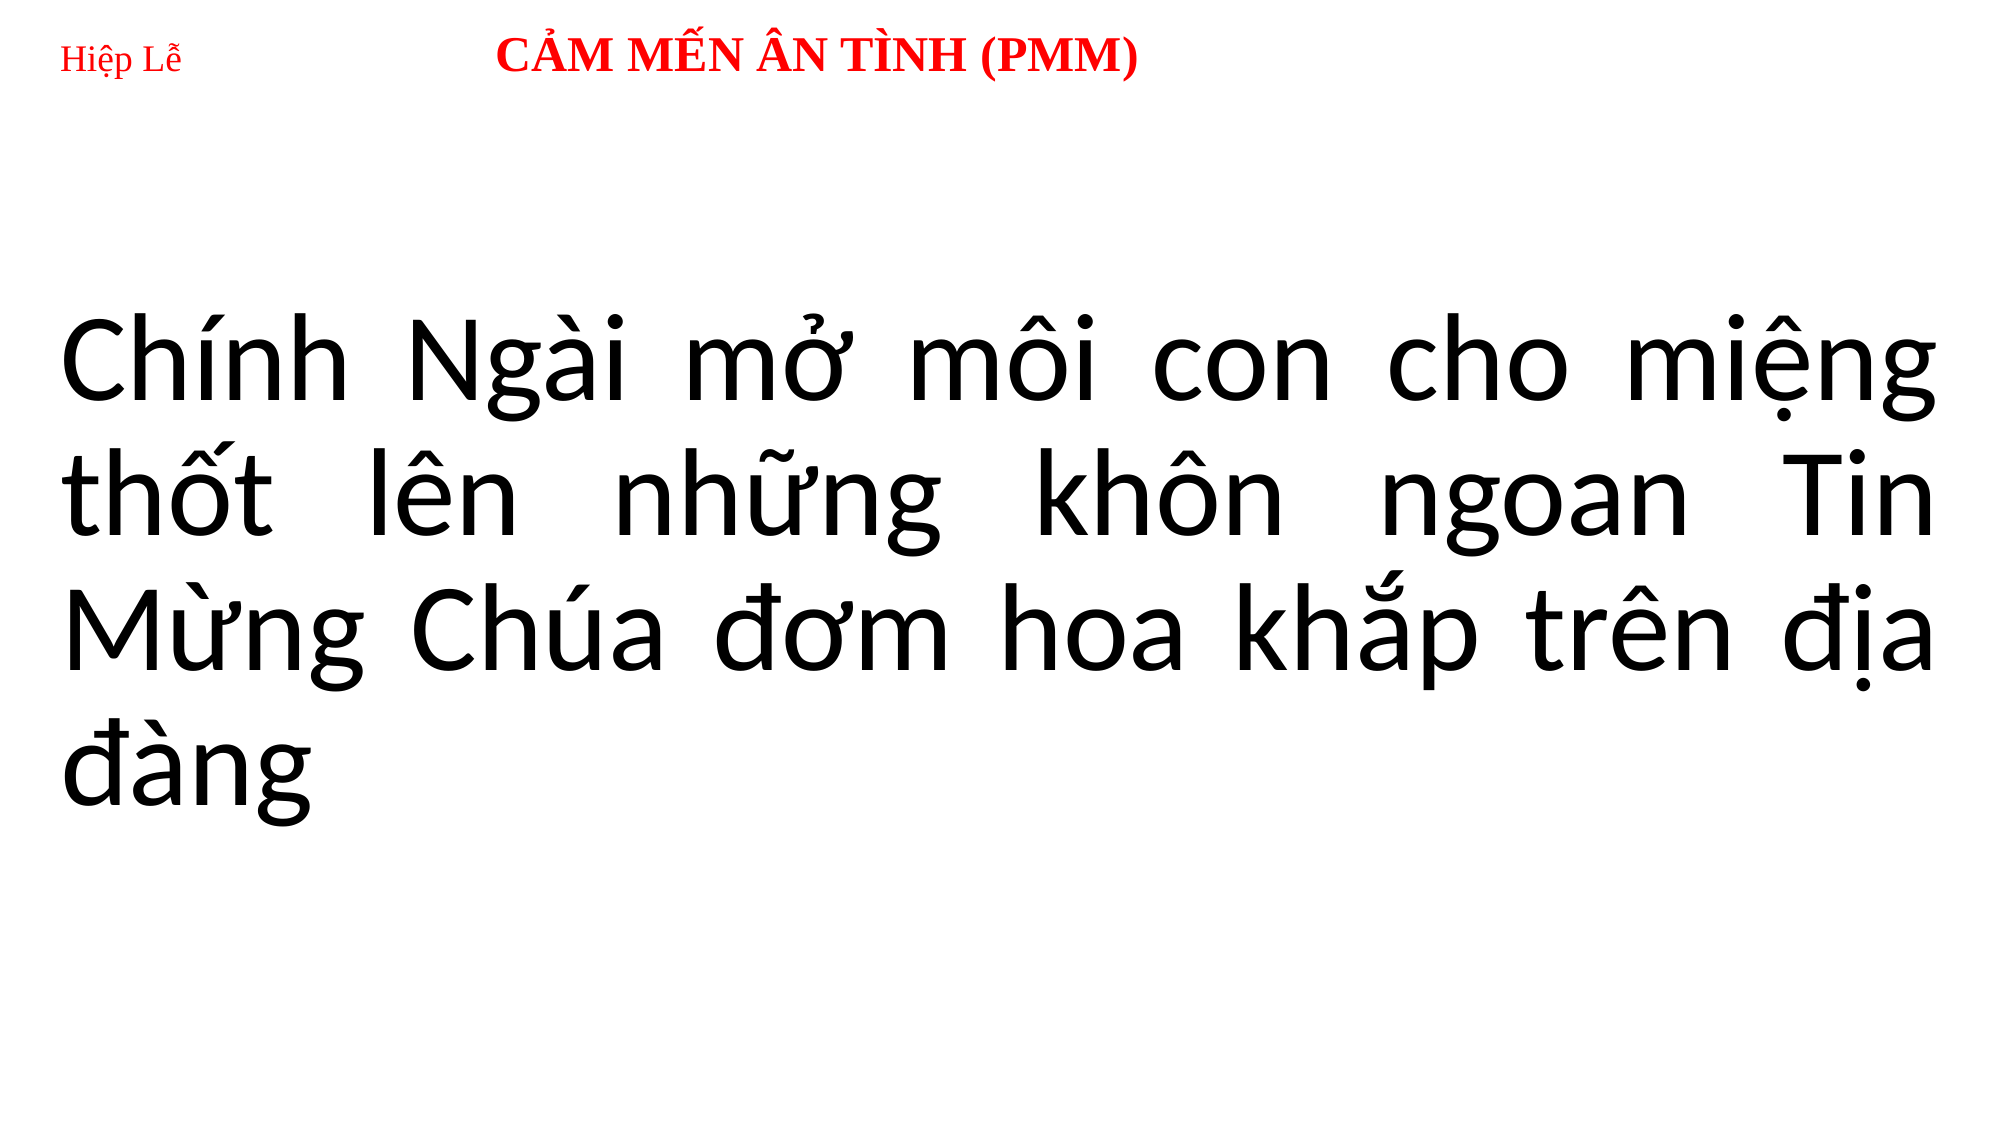

# Hiệp Lễ                                 CẢM MẾN ÂN TÌNH (PMM)
Chính Ngài mở môi con cho miệng thốt lên những khôn ngoan Tin Mừng Chúa đơm hoa khắp trên địa đàng